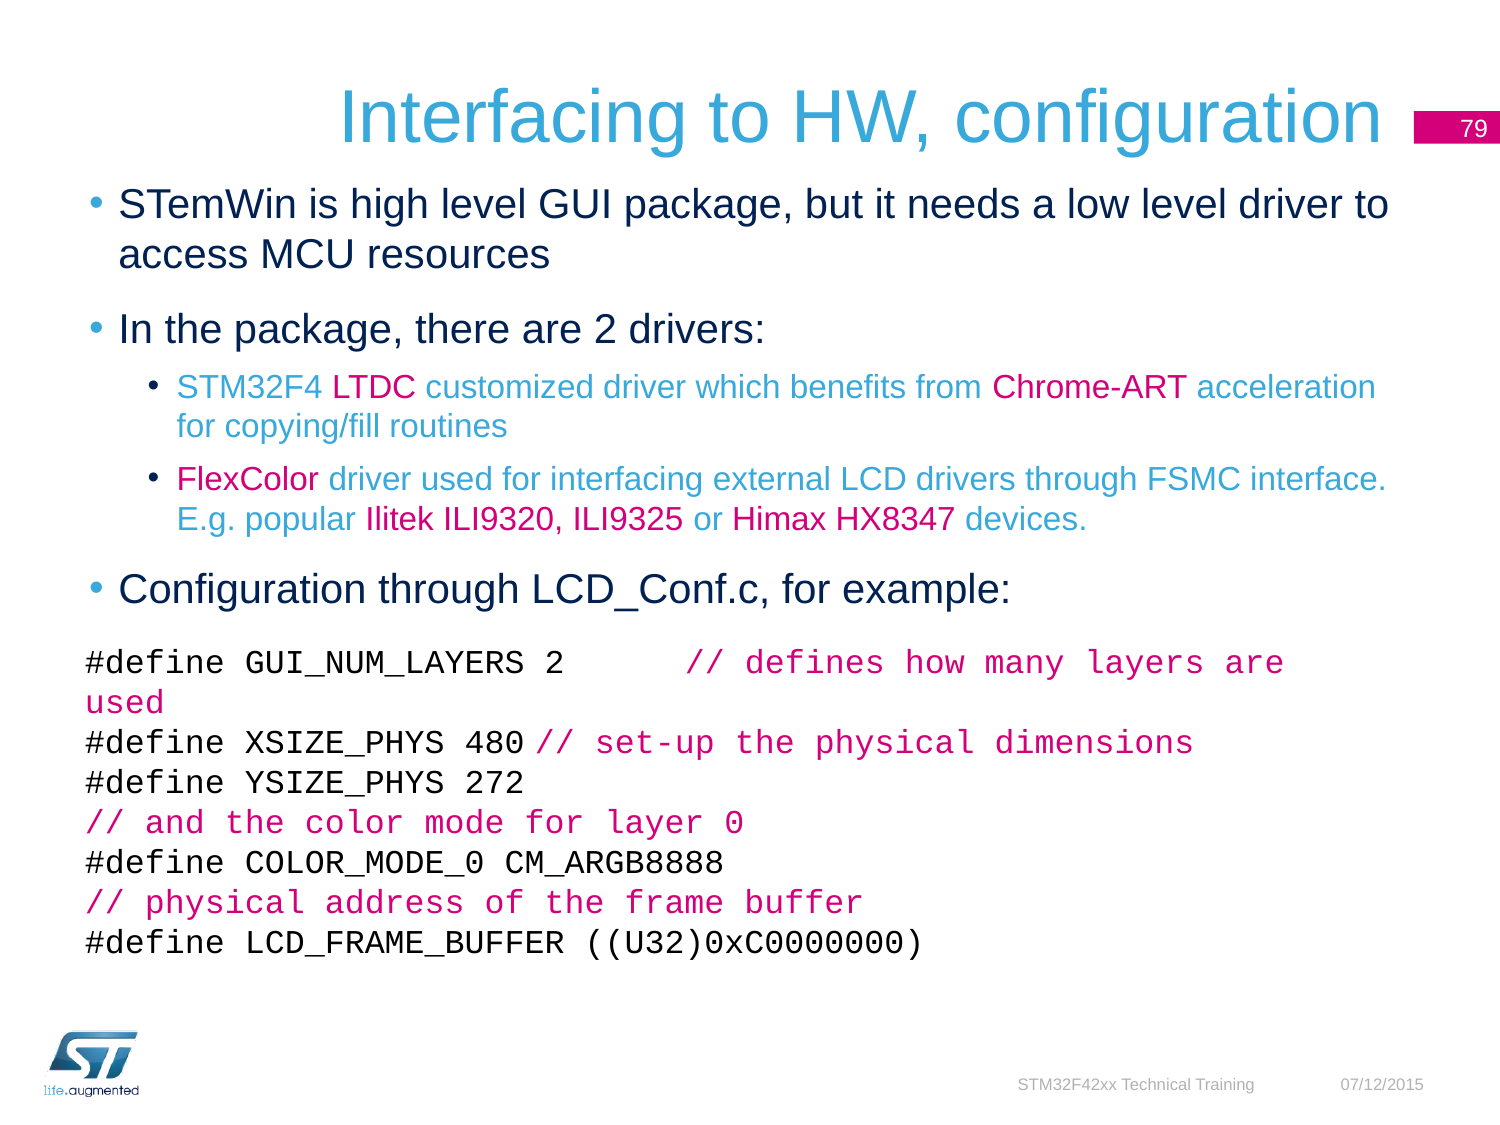

# Interfacing to HW, configuration
79
STemWin is high level GUI package, but it needs a low level driver to access MCU resources
In the package, there are 2 drivers:
STM32F4 LTDC customized driver which benefits from Chrome-ART acceleration for copying/fill routines
FlexColor driver used for interfacing external LCD drivers through FSMC interface. E.g. popular Ilitek ILI9320, ILI9325 or Himax HX8347 devices.
Configuration through LCD_Conf.c, for example:
#define GUI_NUM_LAYERS 2 	// defines how many layers are used
#define XSIZE_PHYS 480	// set-up the physical dimensions
#define YSIZE_PHYS 272
// and the color mode for layer 0
#define COLOR_MODE_0 CM_ARGB8888
// physical address of the frame buffer
#define LCD_FRAME_BUFFER ((U32)0xC0000000)
STM32F42xx Technical Training
07/12/2015